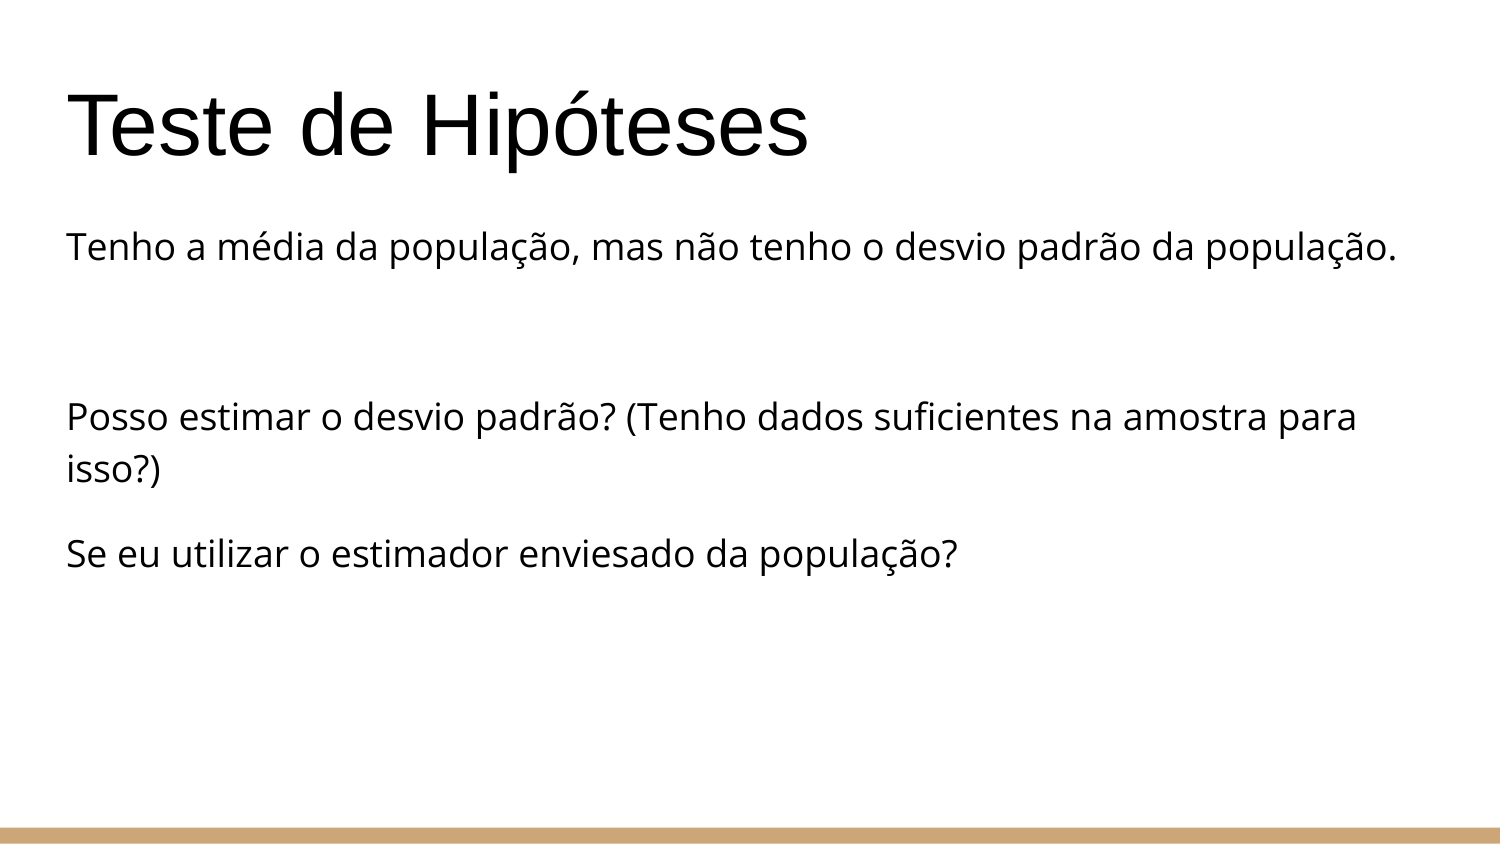

# Teste de Hipóteses
Tenho a média da população, mas não tenho o desvio padrão da população.

Posso estimar o desvio padrão? (Tenho dados suficientes na amostra para isso?)
Se eu utilizar o estimador enviesado da população?